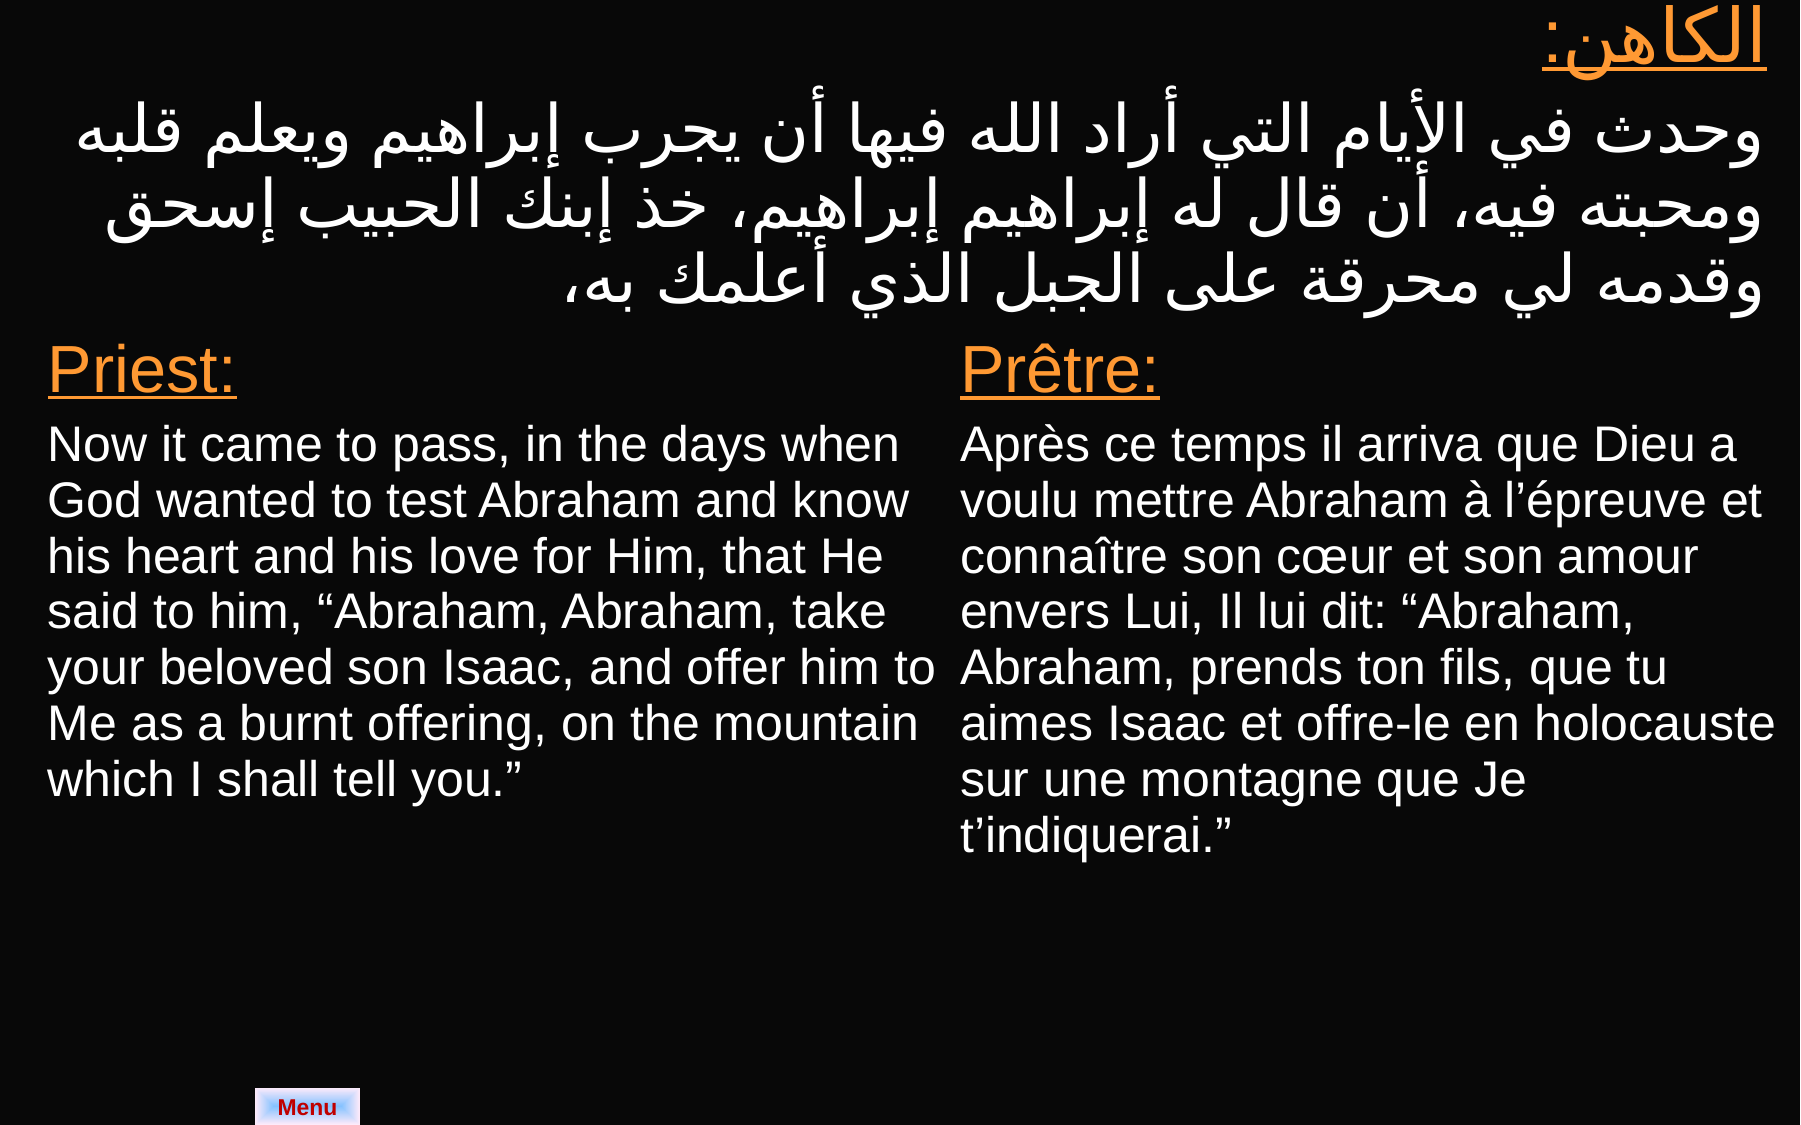

| الكاهن: وحدث في الأيام التي أراد الله فيها أن يجرب إبراهيم ويعلم قلبه ومحبته فيه، أن قال له إبراهيم إبراهيم، خذ إبنك الحبيب إسحق وقدمه لي محرقة على الجبل الذي أعلمك به، |  |
| --- | --- |
| Priest: Now it came to pass, in the days when God wanted to test Abraham and know his heart and his love for Him, that He said to him, “Abraham, Abraham, take your beloved son Isaac, and offer him to Me as a burnt offering, on the mountain which I shall tell you.” | Prêtre: Après ce temps il arriva que Dieu a voulu mettre Abraham à l’épreuve et connaître son cœur et son amour envers Lui, Il lui dit: “Abraham, Abraham, prends ton fils, que tu aimes Isaac et offre-le en holocauste sur une montagne que Je t’indiquerai.” |

Menu